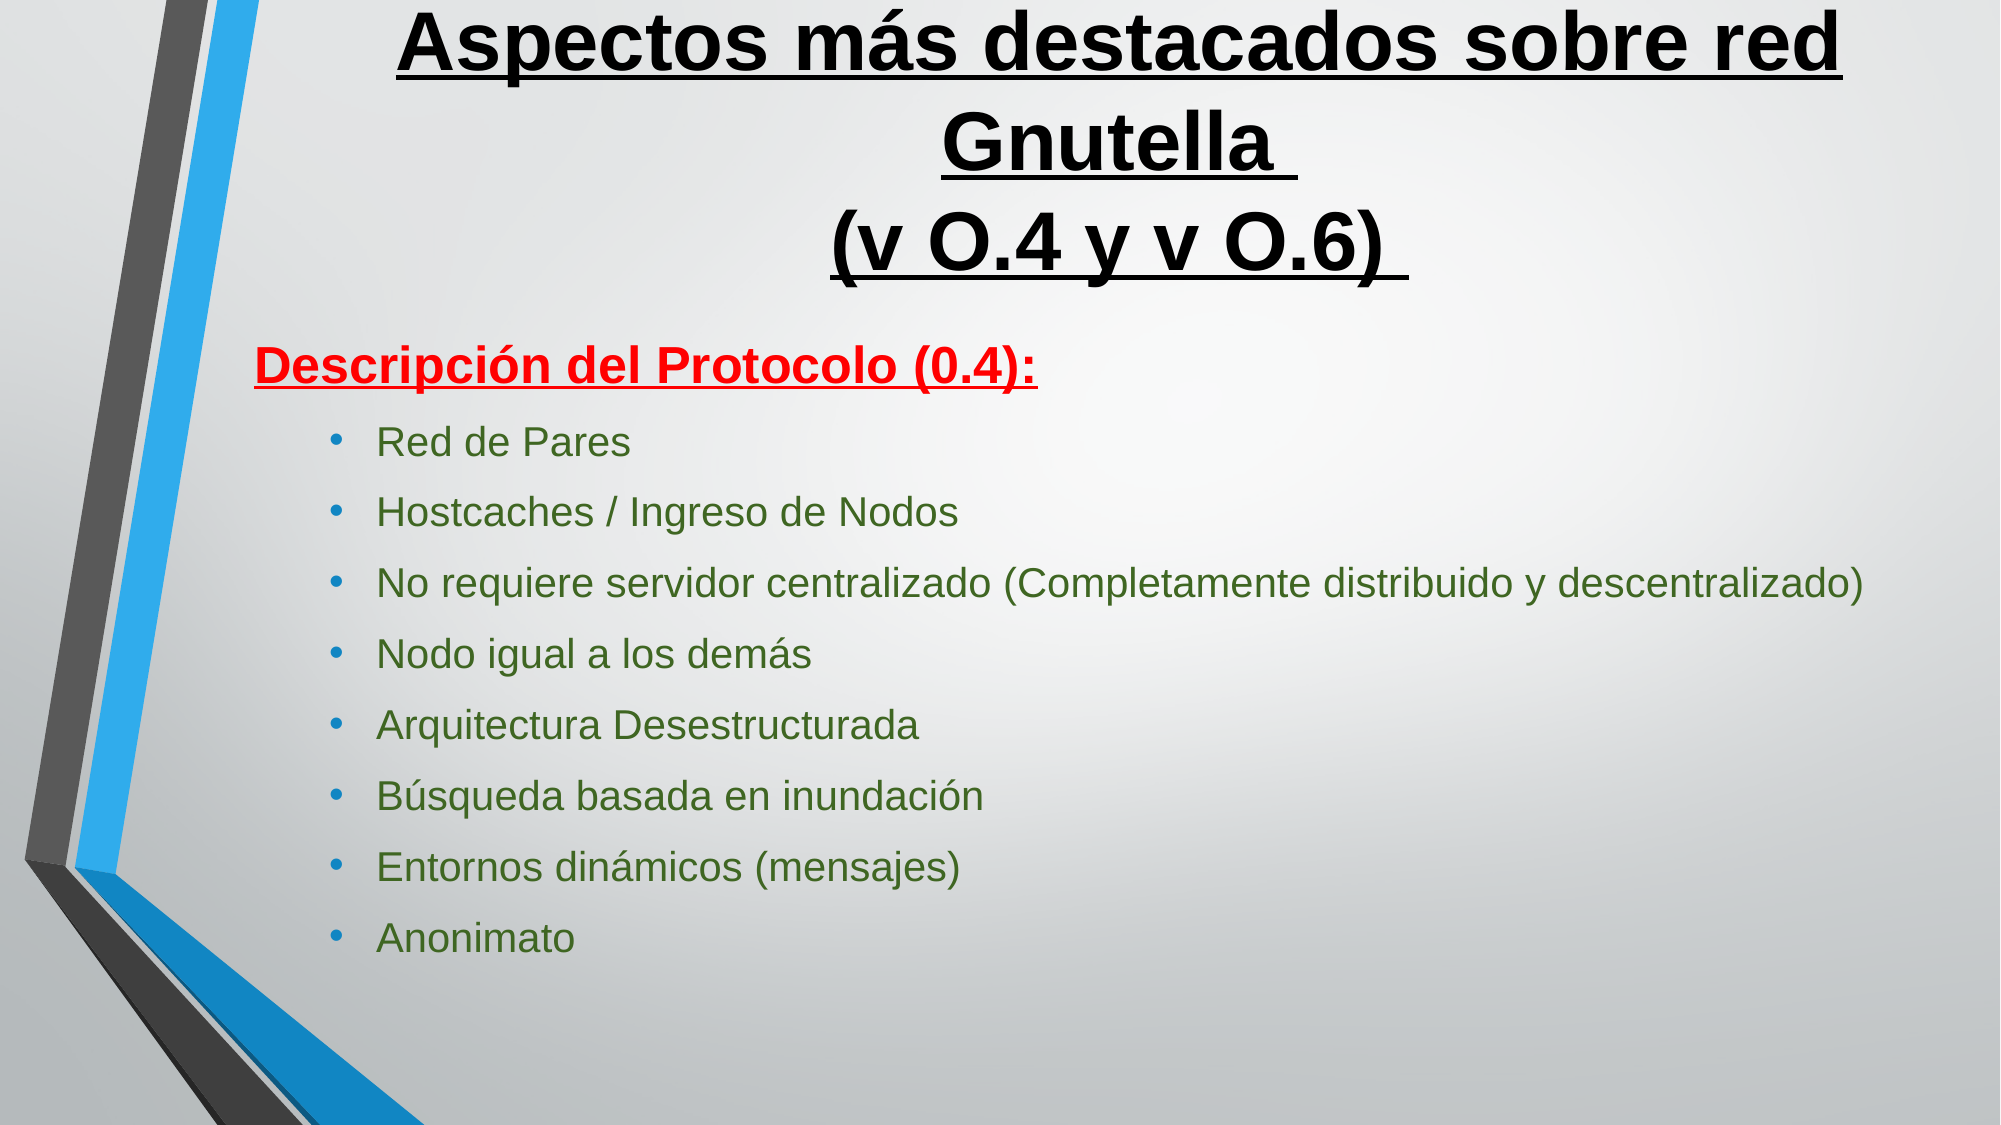

# Aspectos más destacados sobre red Gnutella (v O.4 y v O.6)
Descripción del Protocolo (0.4):
Red de Pares
Hostcaches / Ingreso de Nodos
No requiere servidor centralizado (Completamente distribuido y descentralizado)
Nodo igual a los demás
Arquitectura Desestructurada
Búsqueda basada en inundación
Entornos dinámicos (mensajes)
Anonimato